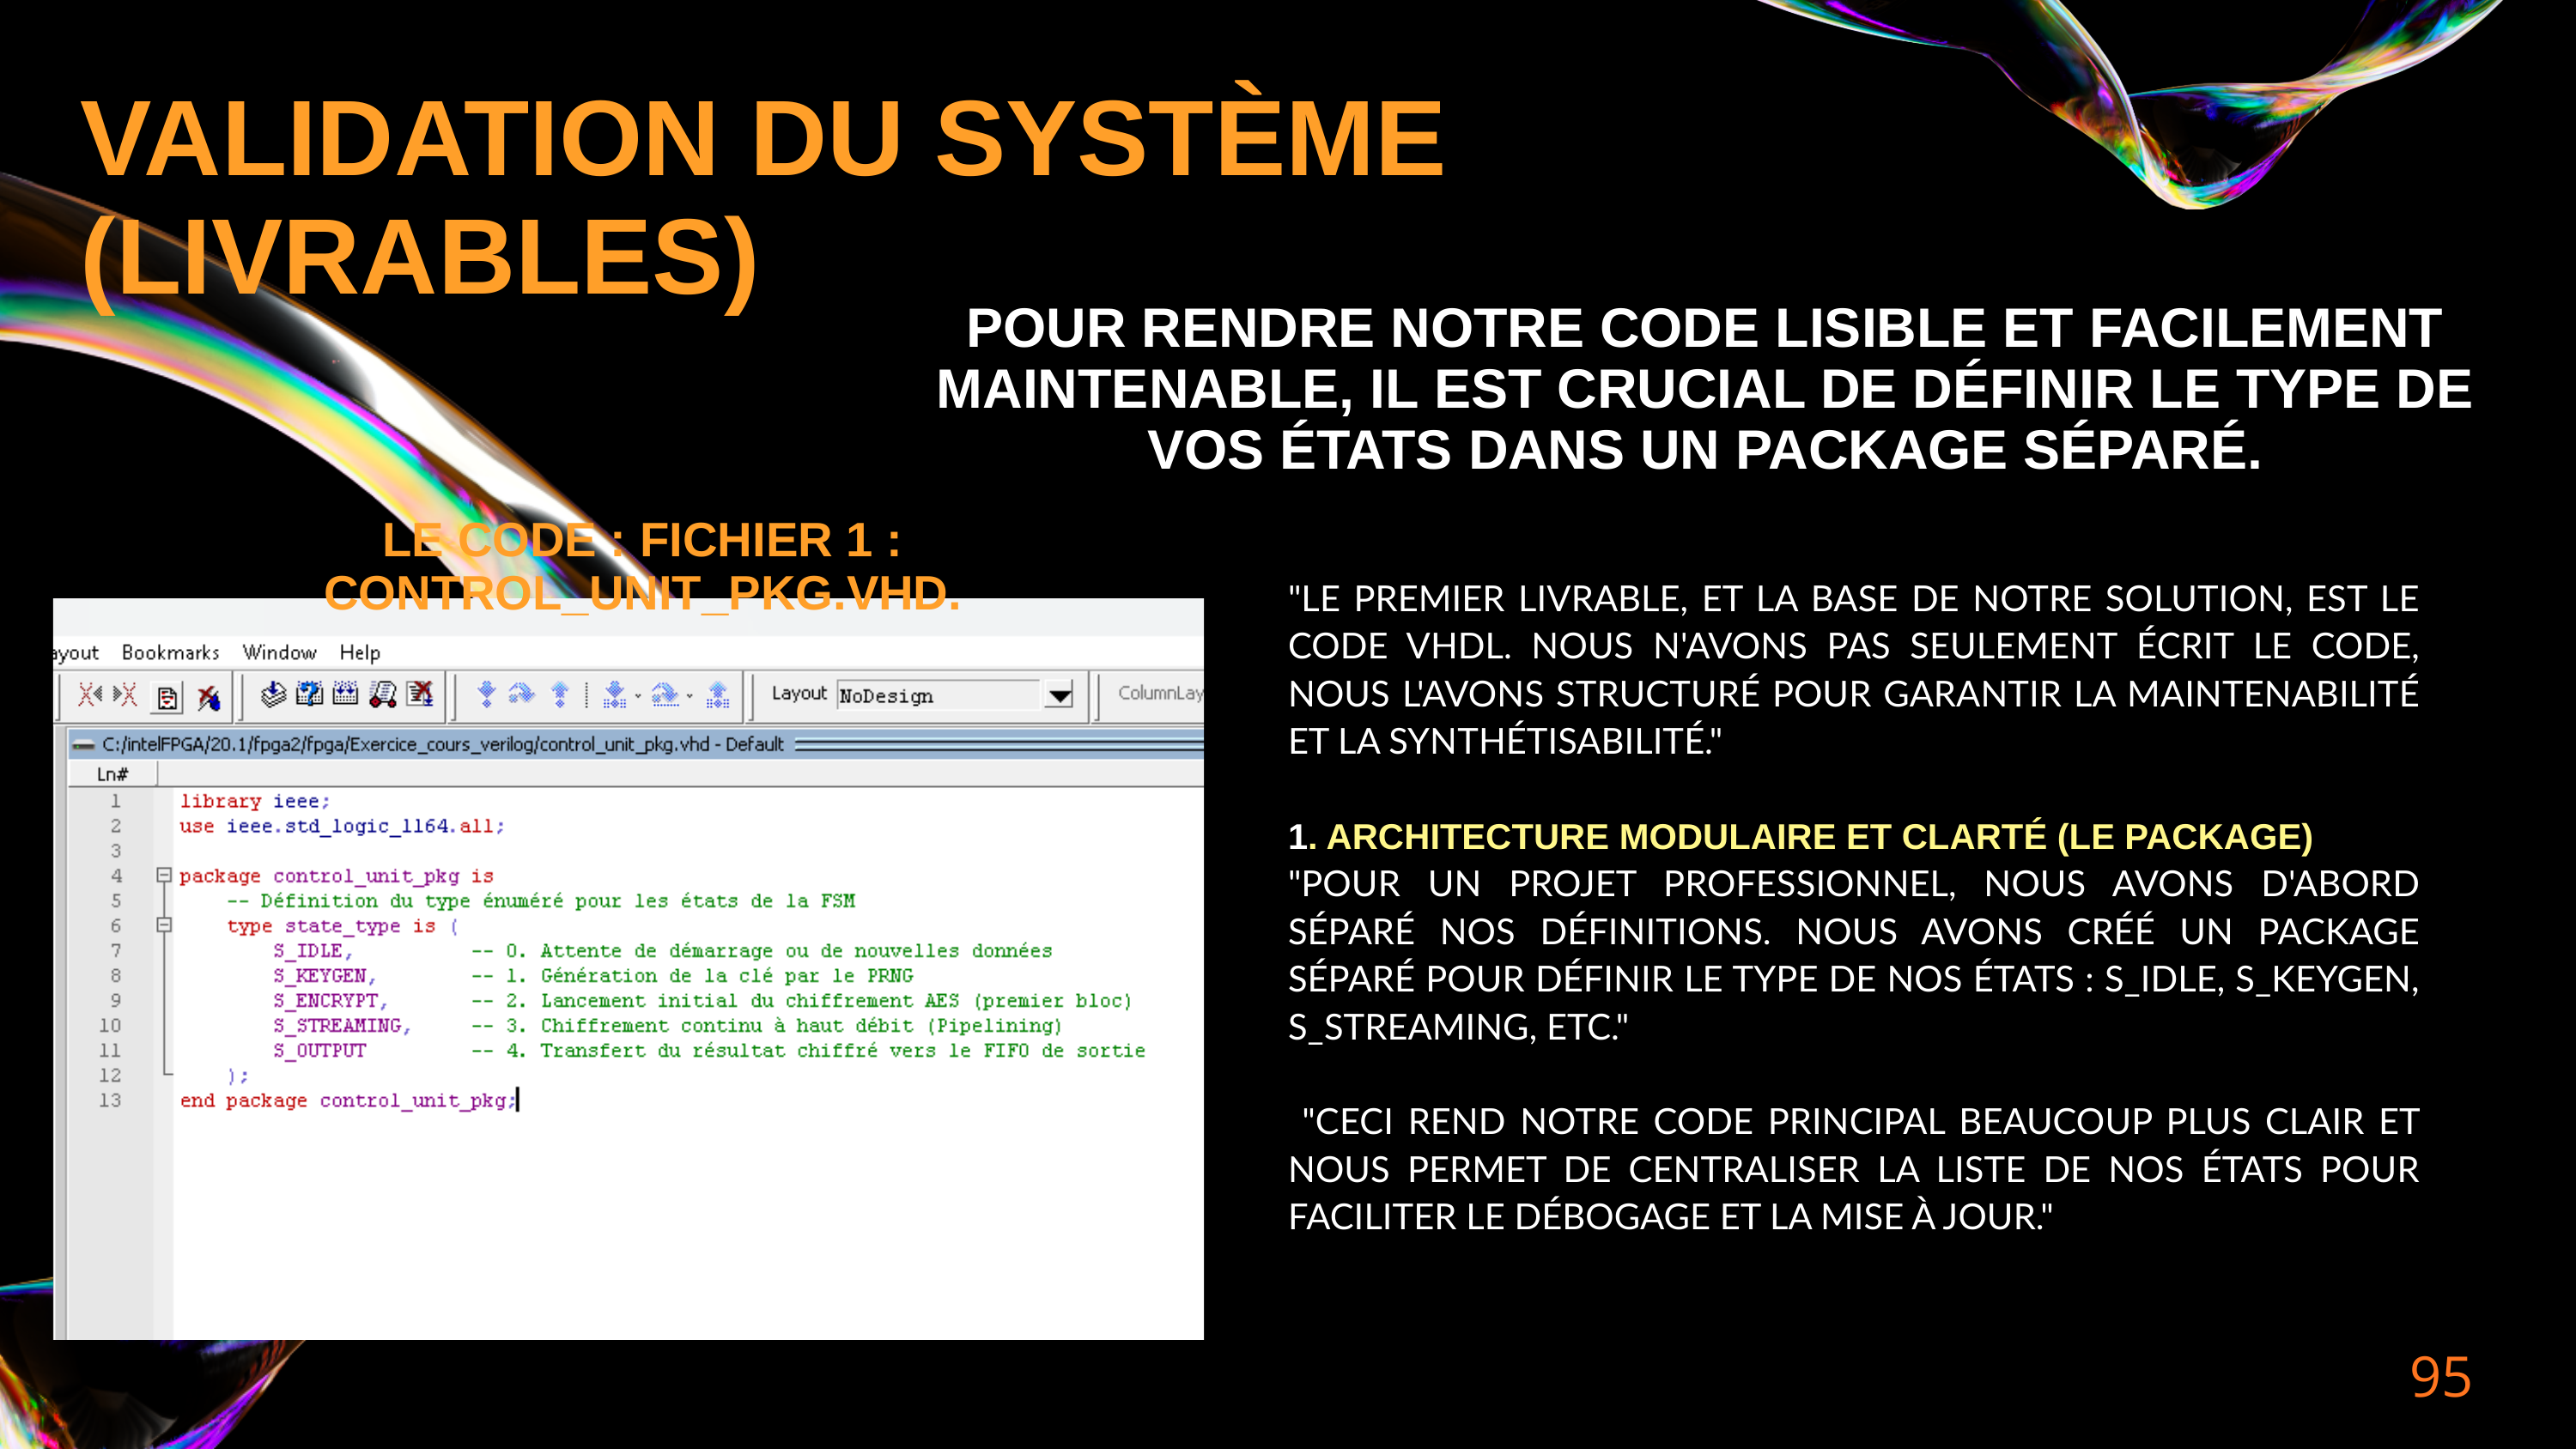

VALIDATION DU SYSTÈME (LIVRABLES)

POUR RENDRE NOTRE CODE LISIBLE ET FACILEMENT MAINTENABLE, IL EST CRUCIAL DE DÉFINIR LE TYPE DE VOS ÉTATS DANS UN PACKAGE SÉPARÉ.
LE CODE : FICHIER 1 : CONTROL_UNIT_PKG.VHD.
"LE PREMIER LIVRABLE, ET LA BASE DE NOTRE SOLUTION, EST LE CODE VHDL. NOUS N'AVONS PAS SEULEMENT ÉCRIT LE CODE, NOUS L'AVONS STRUCTURÉ POUR GARANTIR LA MAINTENABILITÉ ET LA SYNTHÉTISABILITÉ."

1. ARCHITECTURE MODULAIRE ET CLARTÉ (LE PACKAGE)
"POUR UN PROJET PROFESSIONNEL, NOUS AVONS D'ABORD SÉPARÉ NOS DÉFINITIONS. NOUS AVONS CRÉÉ UN PACKAGE SÉPARÉ POUR DÉFINIR LE TYPE DE NOS ÉTATS : S_IDLE, S_KEYGEN, S_STREAMING, ETC."

 "CECI REND NOTRE CODE PRINCIPAL BEAUCOUP PLUS CLAIR ET NOUS PERMET DE CENTRALISER LA LISTE DE NOS ÉTATS POUR FACILITER LE DÉBOGAGE ET LA MISE À JOUR."

95